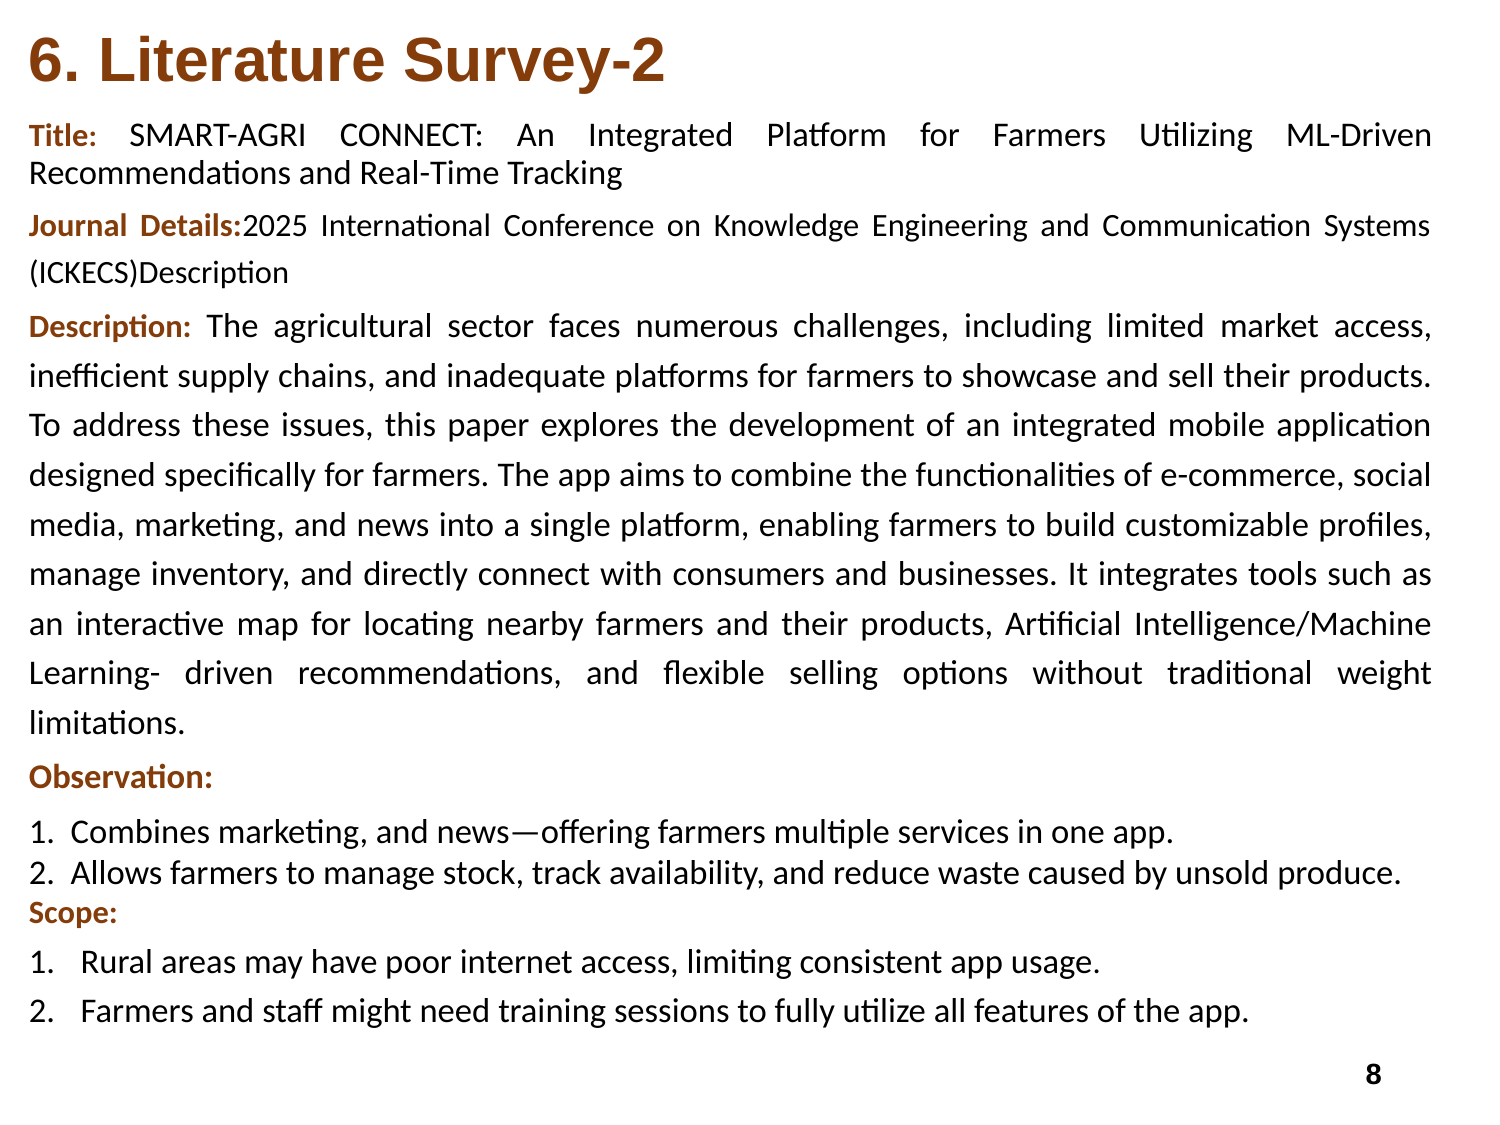

# 6. Literature Survey-2
Title: SMART-AGRI CONNECT: An Integrated Platform for Farmers Utilizing ML-Driven Recommendations and Real-Time Tracking
Journal Details:2025 International Conference on Knowledge Engineering and Communication Systems (ICKECS)Description
Description: The agricultural sector faces numerous challenges, including limited market access, inefficient supply chains, and inadequate platforms for farmers to showcase and sell their products. To address these issues, this paper explores the development of an integrated mobile application designed specifically for farmers. The app aims to combine the functionalities of e-commerce, social media, marketing, and news into a single platform, enabling farmers to build customizable profiles, manage inventory, and directly connect with consumers and businesses. It integrates tools such as an interactive map for locating nearby farmers and their products, Artificial Intelligence/Machine Learning- driven recommendations, and flexible selling options without traditional weight limitations.
Observation:
1.  Combines marketing, and news—offering farmers multiple services in one app.
2.  Allows farmers to manage stock, track availability, and reduce waste caused by unsold produce.
Scope:
Rural areas may have poor internet access, limiting consistent app usage.
Farmers and staff might need training sessions to fully utilize all features of the app.

8